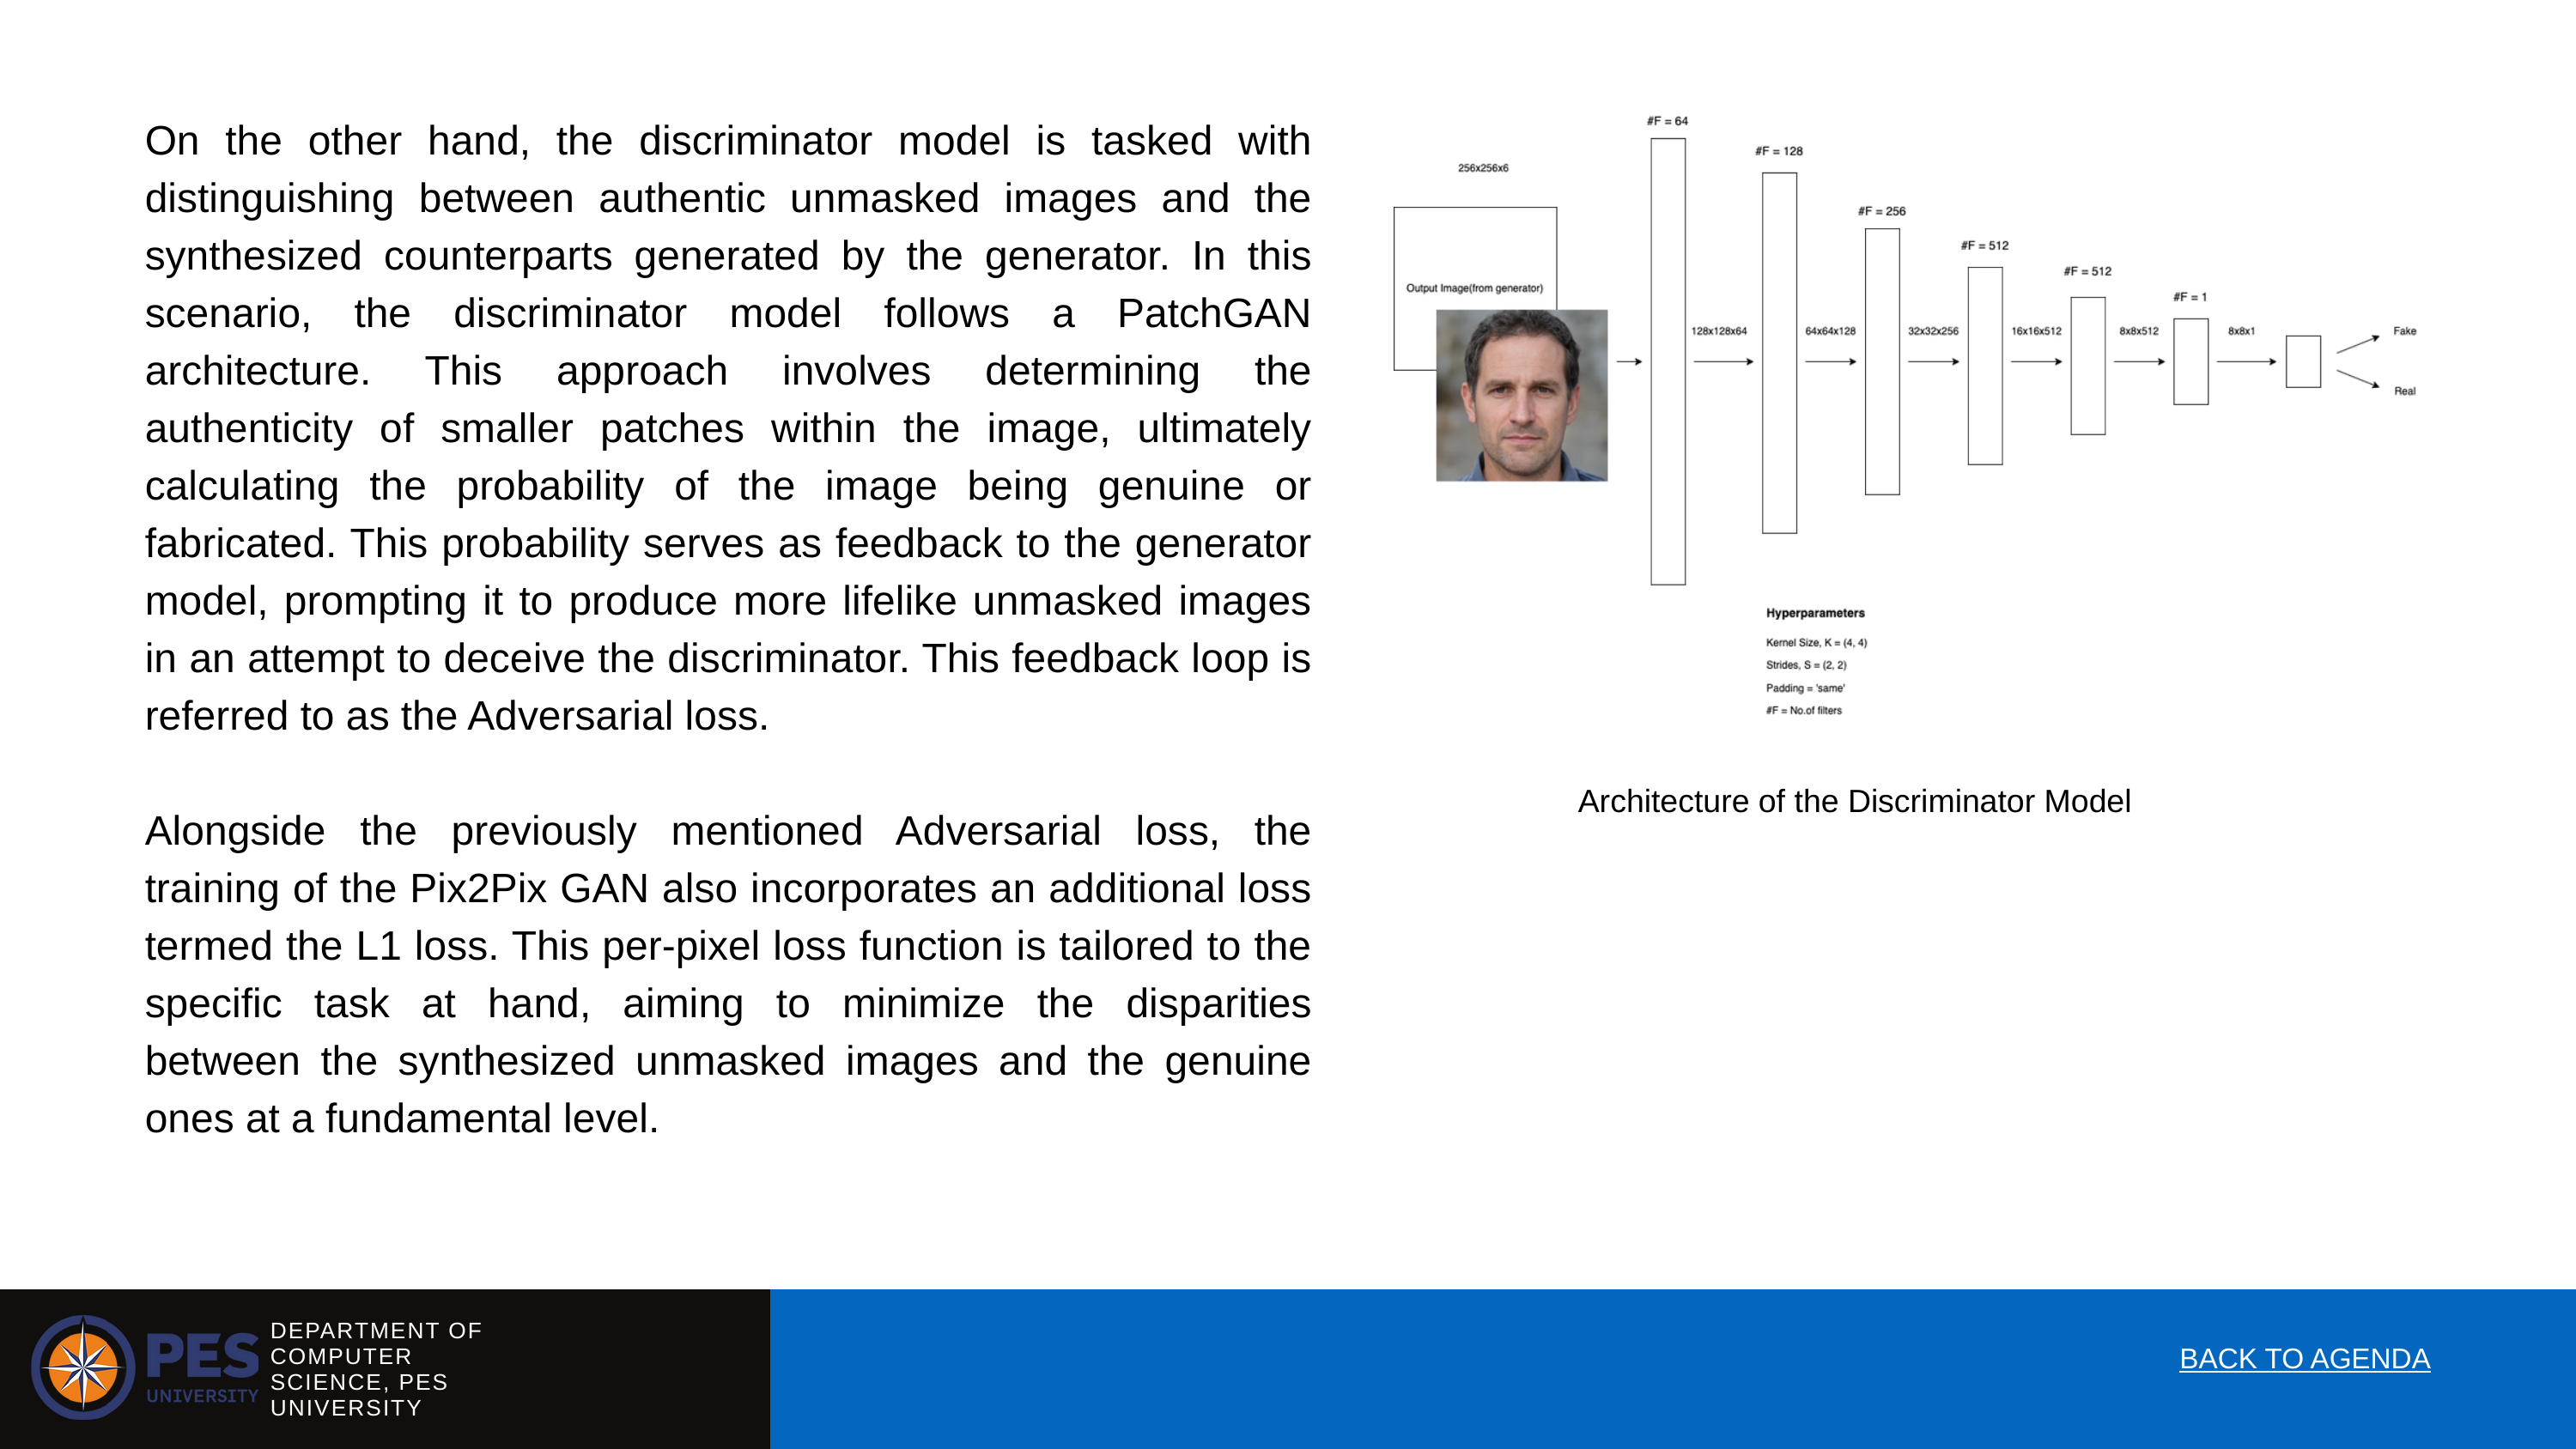

On the other hand, the discriminator model is tasked with distinguishing between authentic unmasked images and the synthesized counterparts generated by the generator. In this scenario, the discriminator model follows a PatchGAN architecture. This approach involves determining the authenticity of smaller patches within the image, ultimately calculating the probability of the image being genuine or fabricated. This probability serves as feedback to the generator model, prompting it to produce more lifelike unmasked images in an attempt to deceive the discriminator. This feedback loop is referred to as the Adversarial loss.

Alongside the previously mentioned Adversarial loss, the training of the Pix2Pix GAN also incorporates an additional loss termed the L1 loss. This per-pixel loss function is tailored to the specific task at hand, aiming to minimize the disparities between the synthesized unmasked images and the genuine ones at a fundamental level.

Architecture of the Discriminator Model

DEPARTMENT OF COMPUTER SCIENCE, PES UNIVERSITY
BACK TO AGENDA